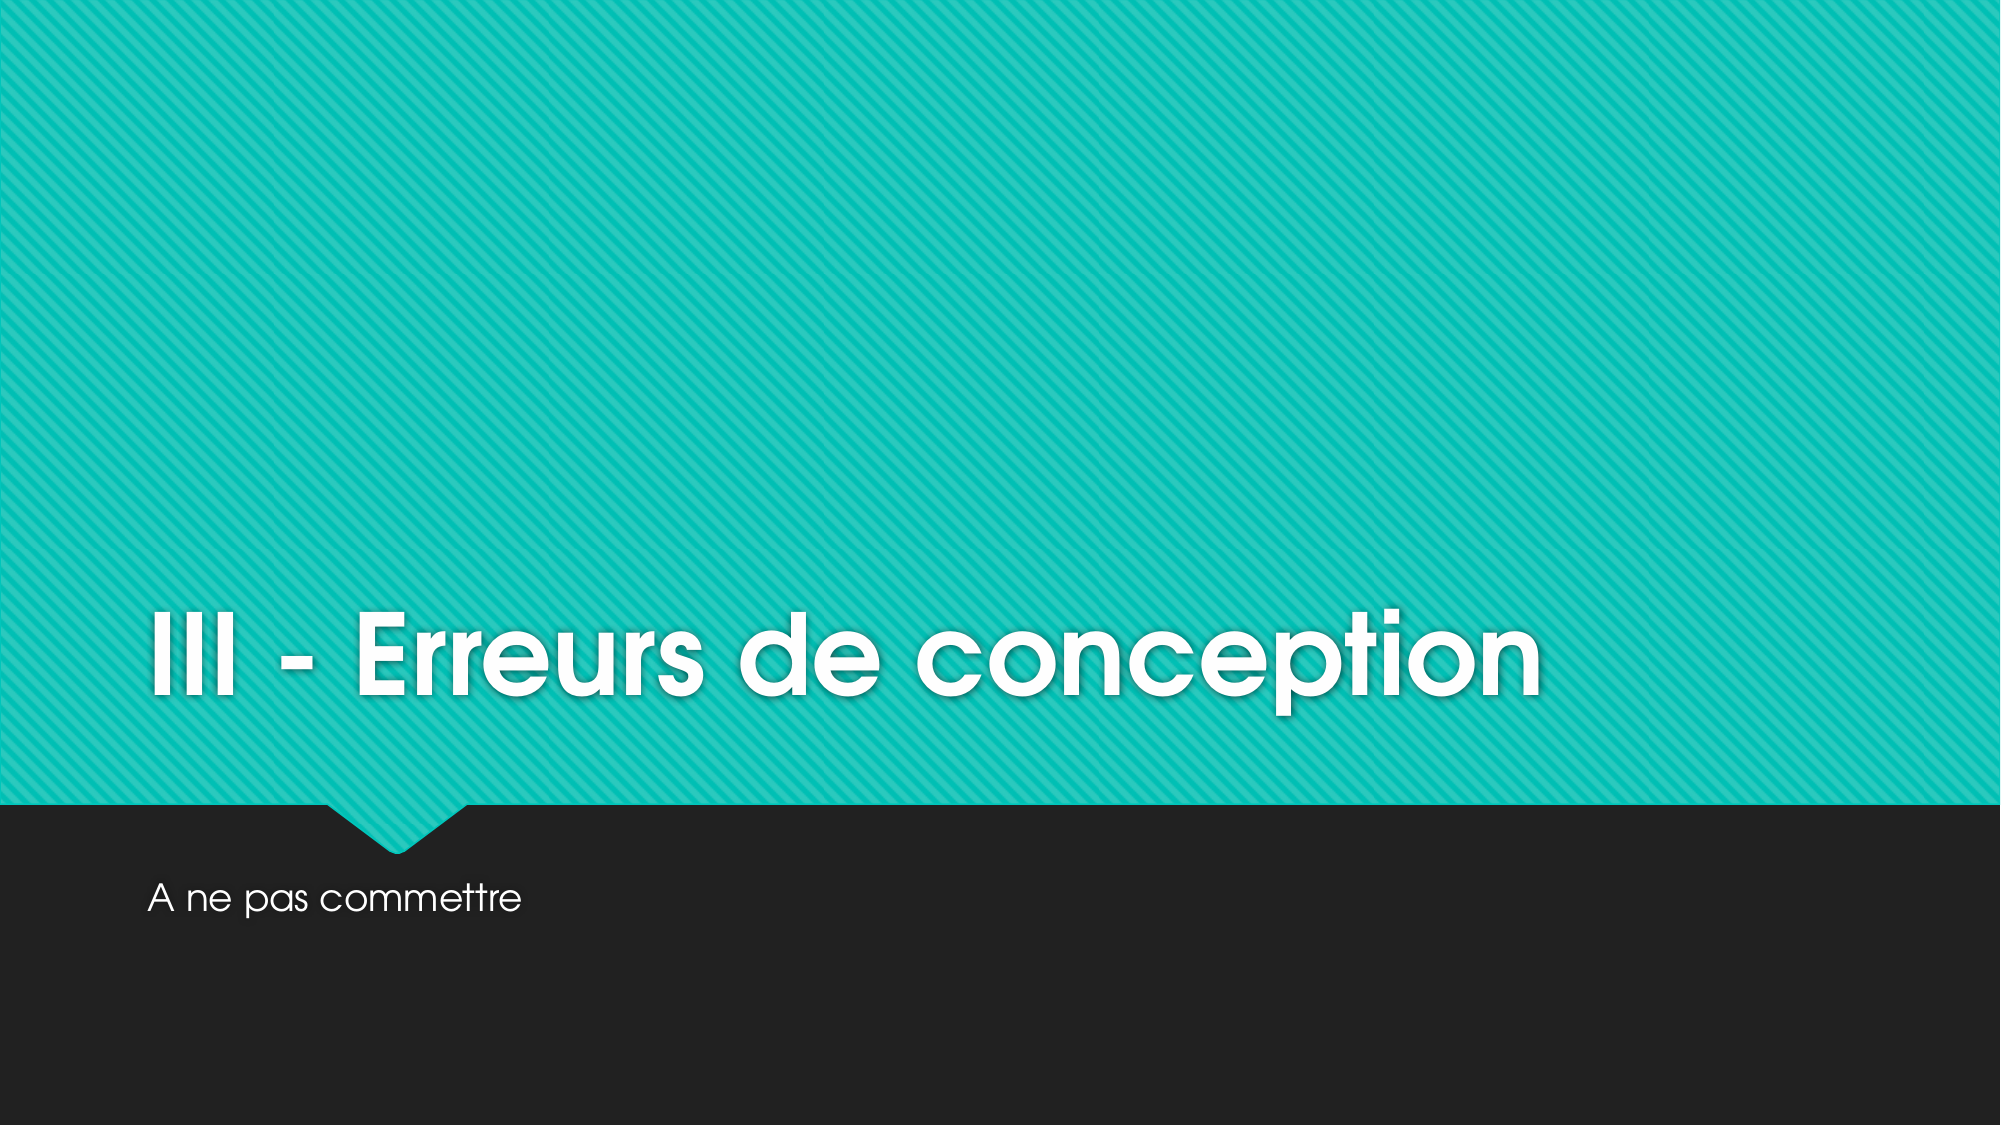

# III - Erreurs de conception
A ne pas commettre